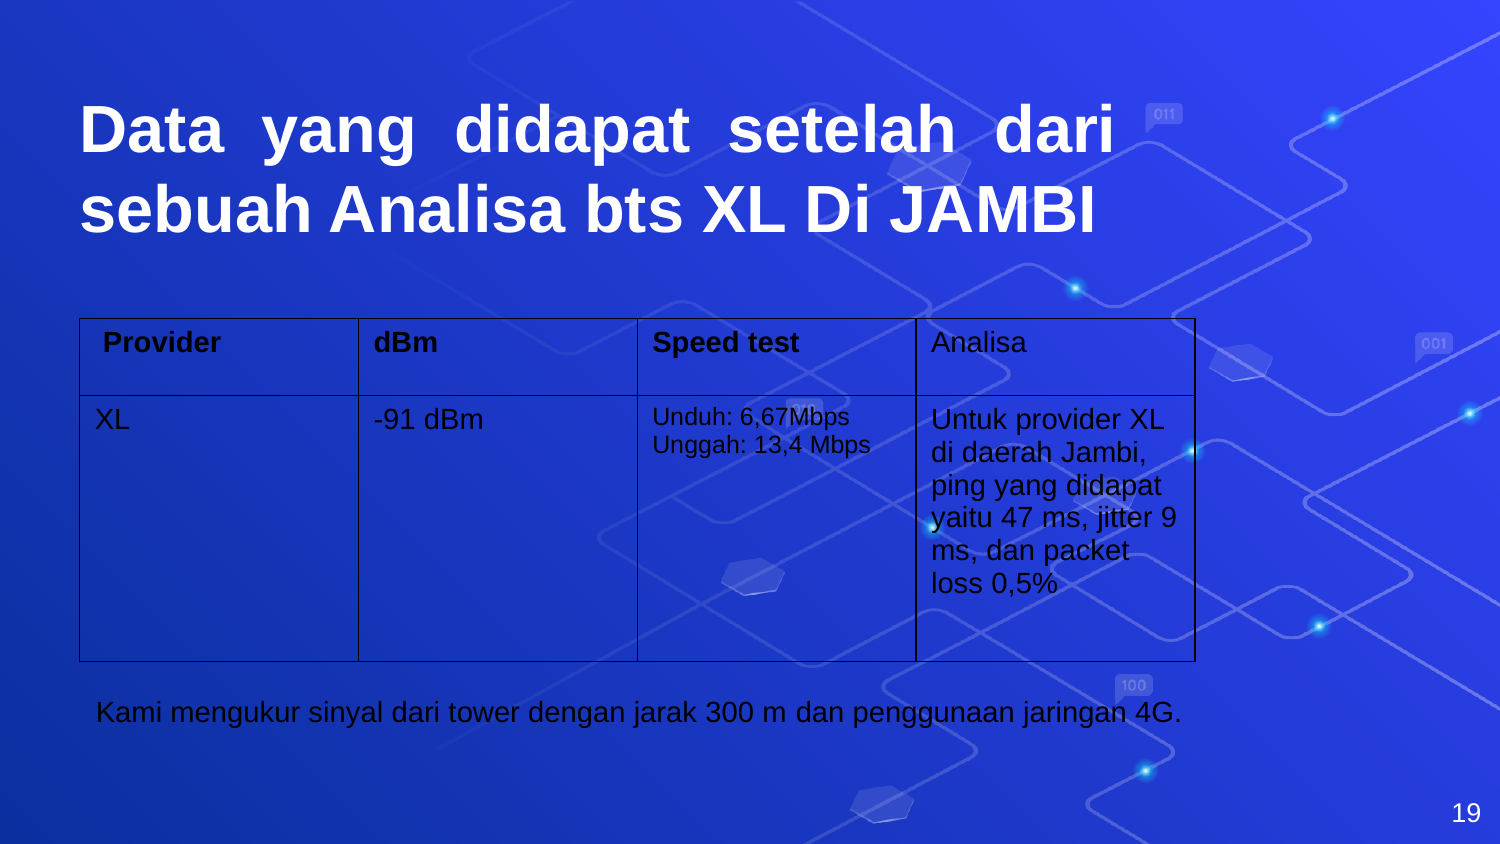

Data yang didapat setelah dari sebuah Analisa bts XL Di JAMBI
| Provider | dBm | Speed test | Analisa |
| --- | --- | --- | --- |
| XL | -91 dBm | Unduh: 6,67Mbps Unggah: 13,4 Mbps | Untuk provider XL di daerah Jambi, ping yang didapat yaitu 47 ms, jitter 9 ms, dan packet loss 0,5% |
Kami mengukur sinyal dari tower dengan jarak 300 m dan penggunaan jaringan 4G.
19